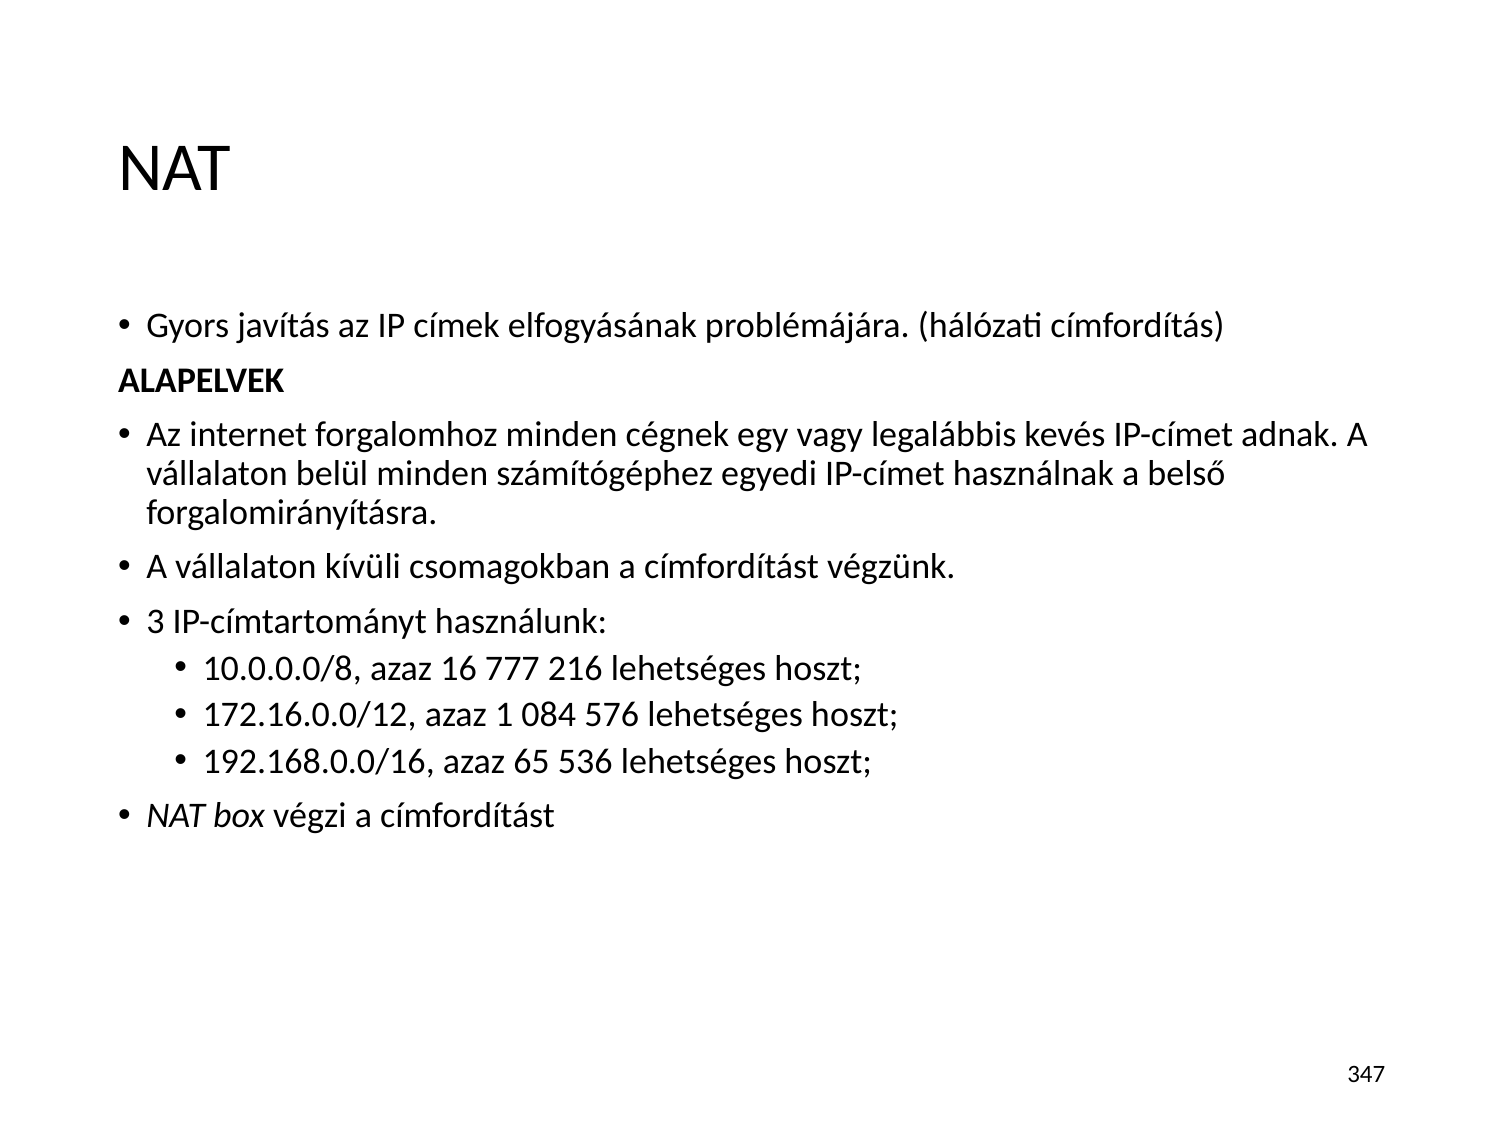

# NAT
Gyors javítás az IP címek elfogyásának problémájára. (hálózati címfordítás)
Alapelvek
Az internet forgalomhoz minden cégnek egy vagy legalábbis kevés IP-címet adnak. A vállalaton belül minden számítógéphez egyedi IP-címet használnak a belső forgalomirányításra.
A vállalaton kívüli csomagokban a címfordítást végzünk.
3 IP-címtartományt használunk:
10.0.0.0/8, azaz 16 777 216 lehetséges hoszt;
172.16.0.0/12, azaz 1 084 576 lehetséges hoszt;
192.168.0.0/16, azaz 65 536 lehetséges hoszt;
NAT box végzi a címfordítást
347